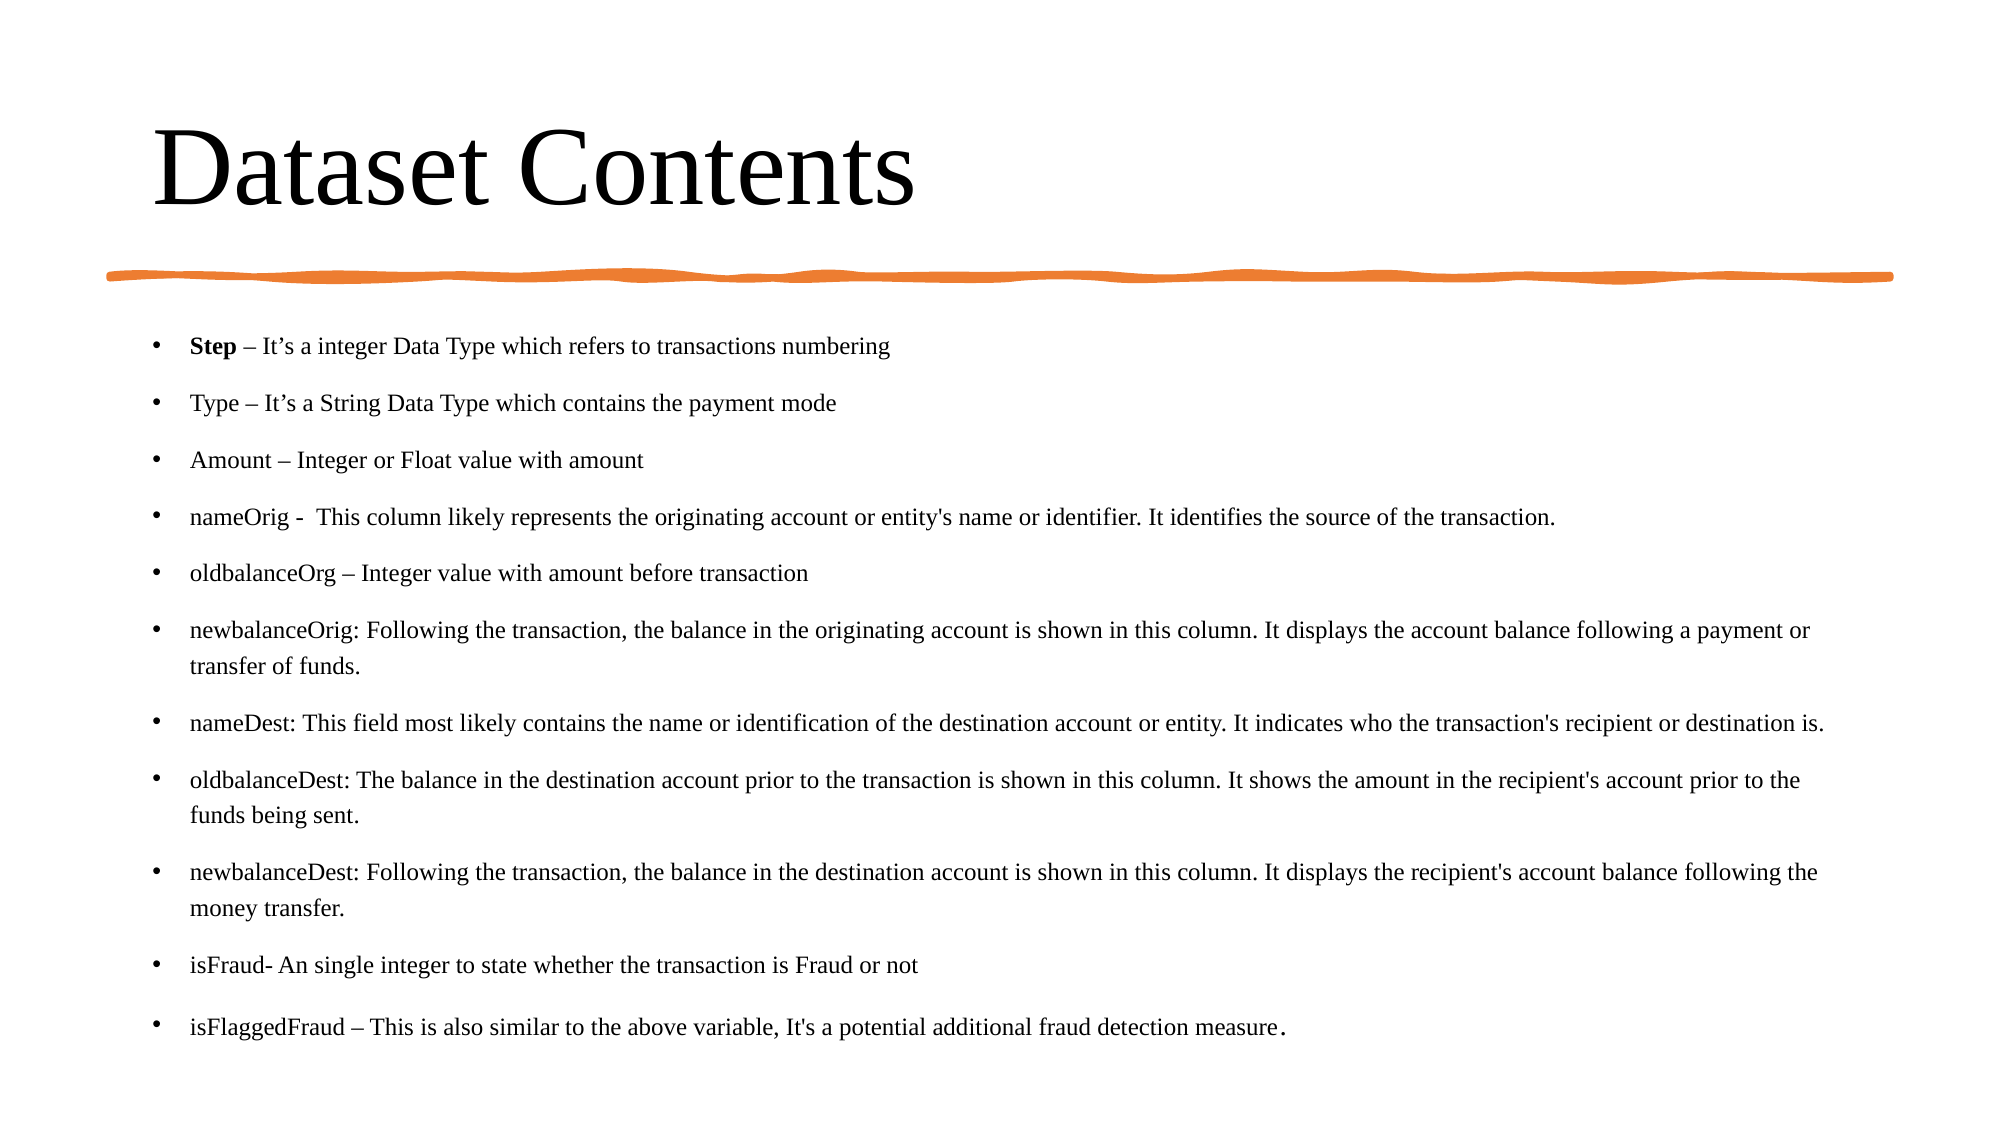

# Dataset Contents

Step – It’s a integer Data Type which refers to transactions numbering
Type – It’s a String Data Type which contains the payment mode
Amount – Integer or Float value with amount
nameOrig -  This column likely represents the originating account or entity's name or identifier. It identifies the source of the transaction.
oldbalanceOrg – Integer value with amount before transaction
newbalanceOrig: Following the transaction, the balance in the originating account is shown in this column. It displays the account balance following a payment or transfer of funds.
nameDest: This field most likely contains the name or identification of the destination account or entity. It indicates who the transaction's recipient or destination is.
oldbalanceDest: The balance in the destination account prior to the transaction is shown in this column. It shows the amount in the recipient's account prior to the funds being sent.
newbalanceDest: Following the transaction, the balance in the destination account is shown in this column. It displays the recipient's account balance following the money transfer.
isFraud- An single integer to state whether the transaction is Fraud or not
isFlaggedFraud – This is also similar to the above variable, It's a potential additional fraud detection measure.